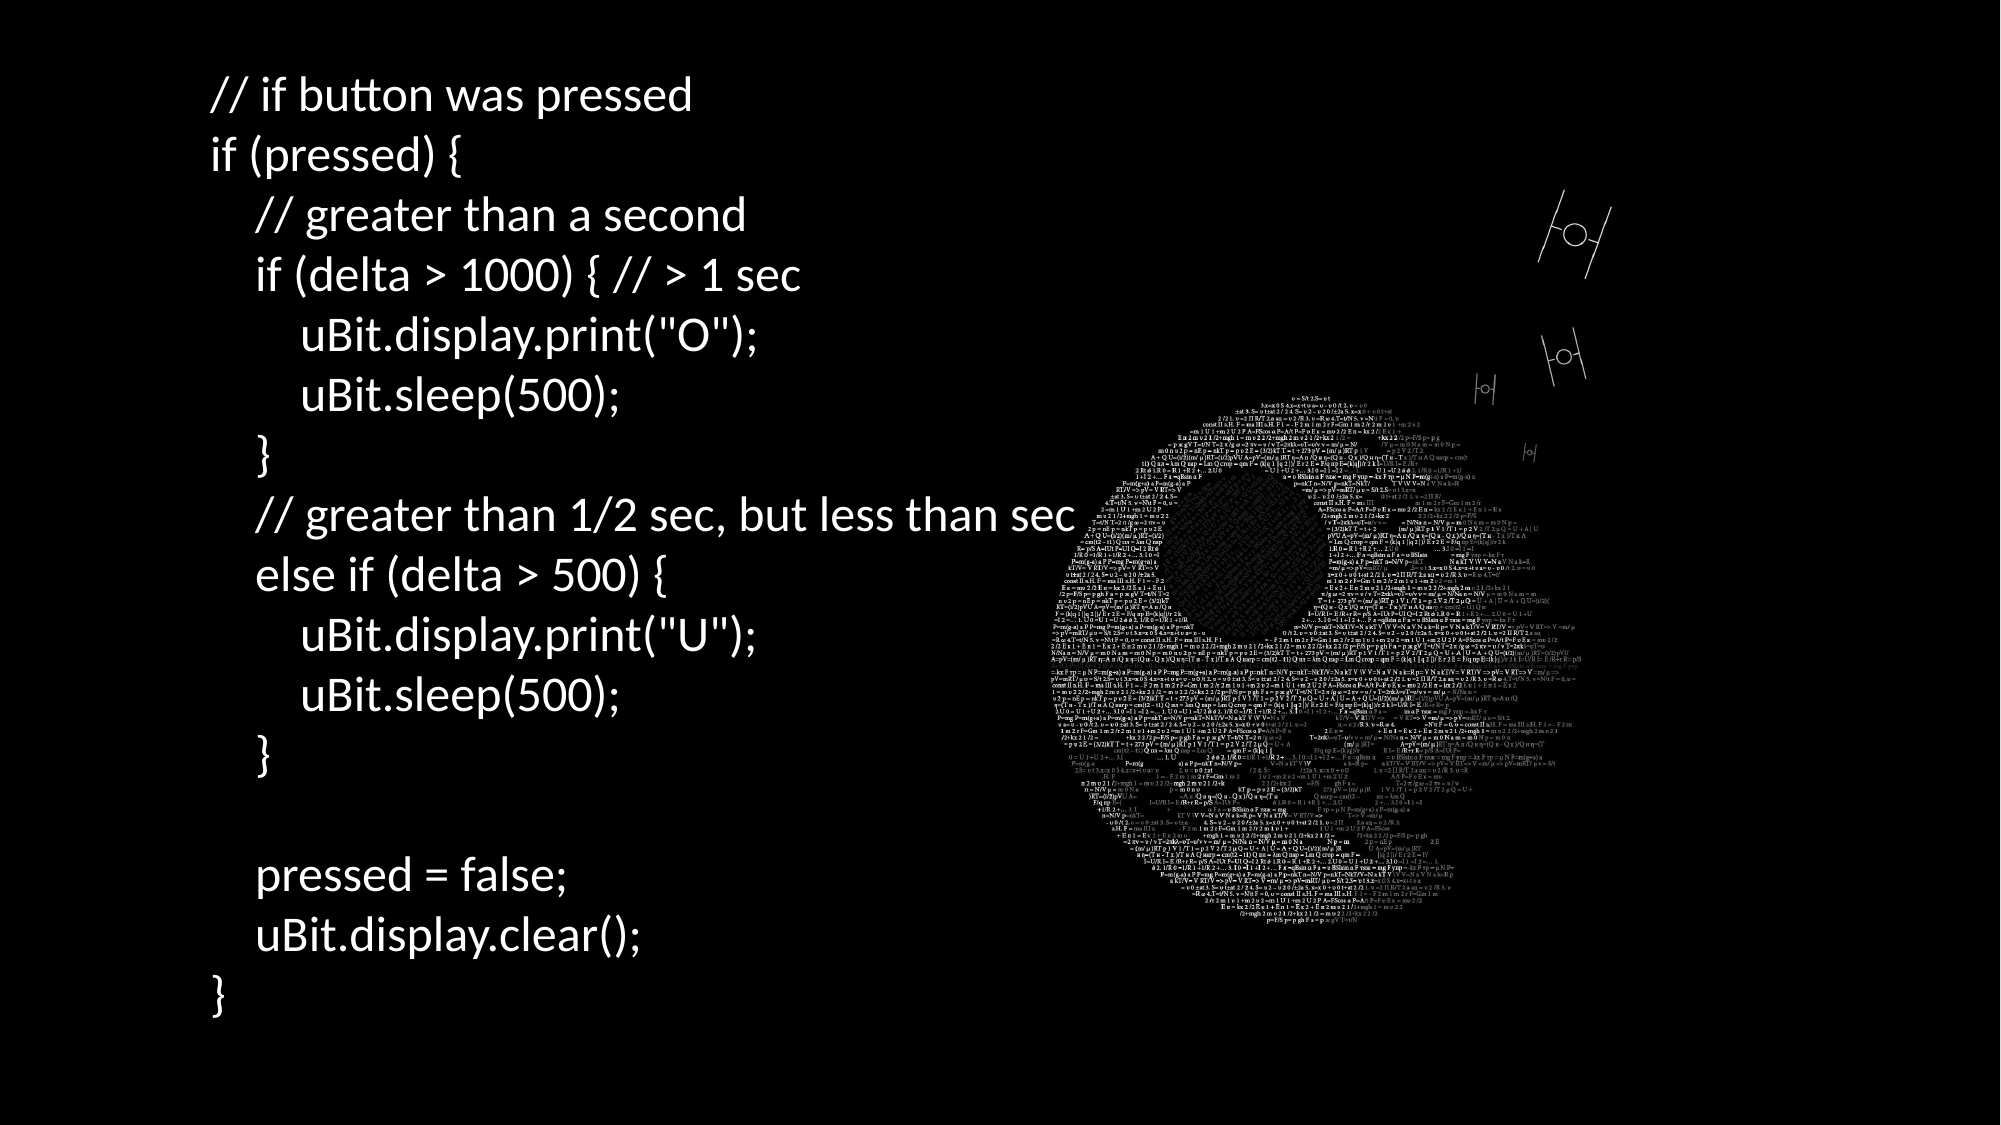

// if button was pressed
        if (pressed) {
            // greater than a second
            if (delta > 1000) { // > 1 sec
                uBit.display.print("O");
                uBit.sleep(500);
            }
            // greater than 1/2 sec, but less than sec
            else if (delta > 500) {
                uBit.display.print("U");
                uBit.sleep(500);
            }

            pressed = false;
            uBit.display.clear();
        }